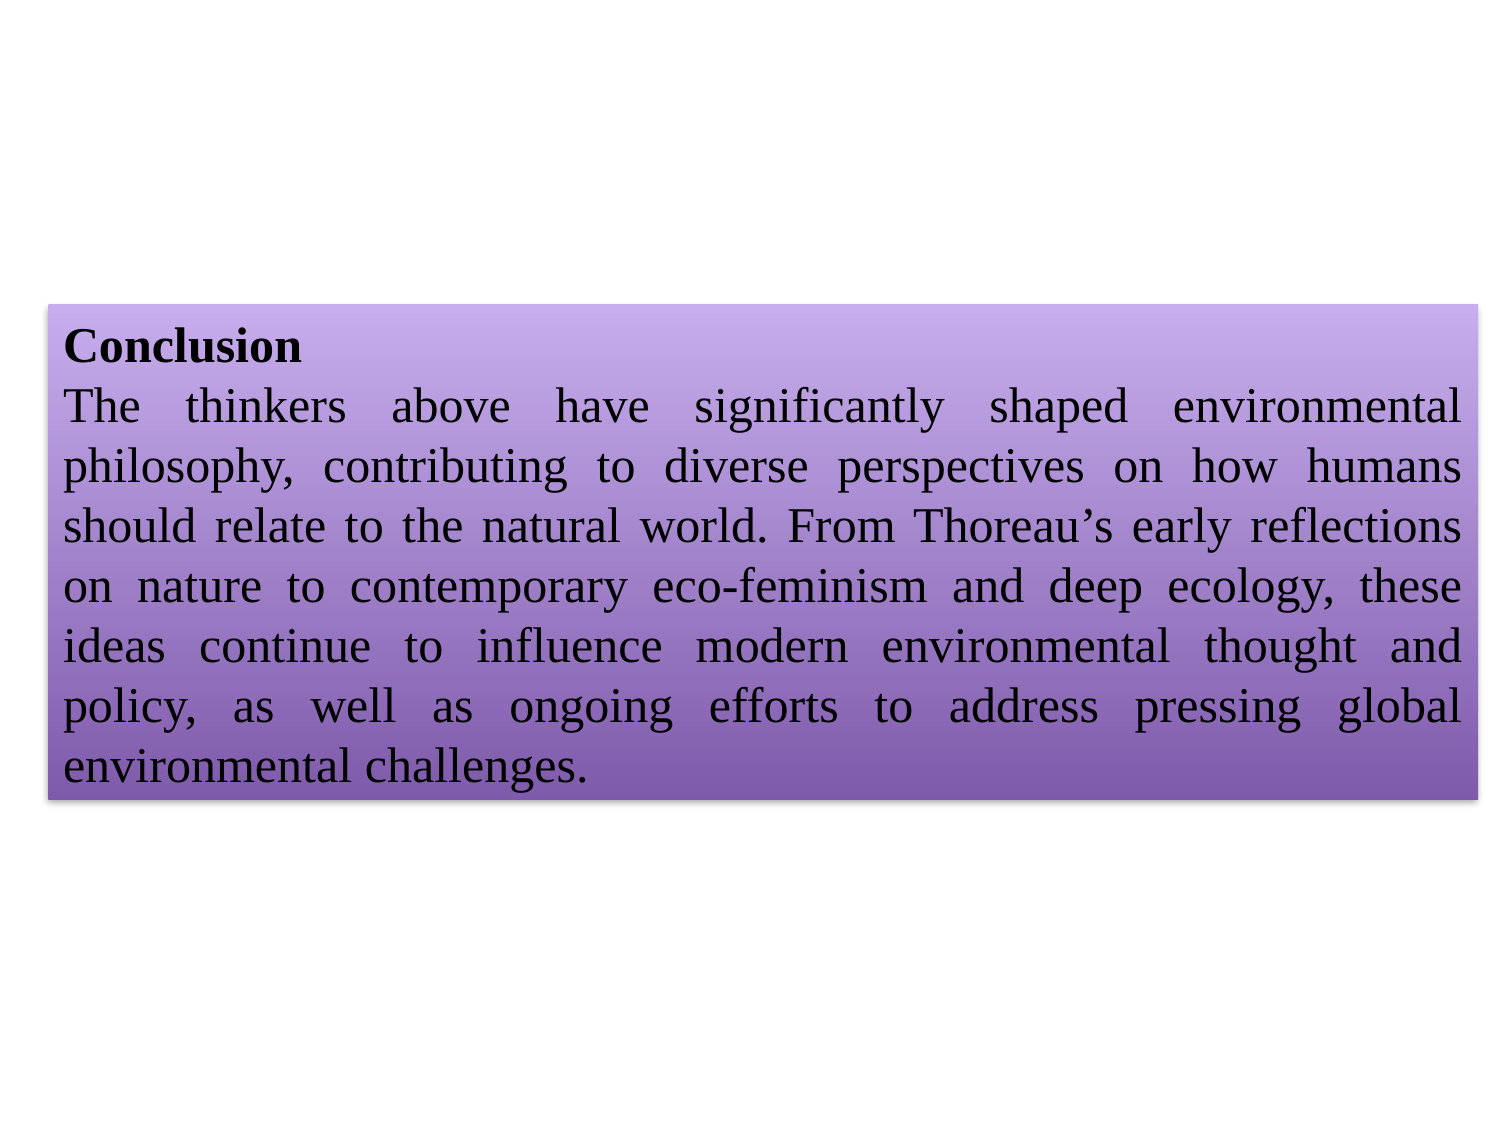

Conclusion
The thinkers above have significantly shaped environmental philosophy, contributing to diverse perspectives on how humans should relate to the natural world. From Thoreau’s early reflections on nature to contemporary eco-feminism and deep ecology, these ideas continue to influence modern environmental thought and policy, as well as ongoing efforts to address pressing global environmental challenges.